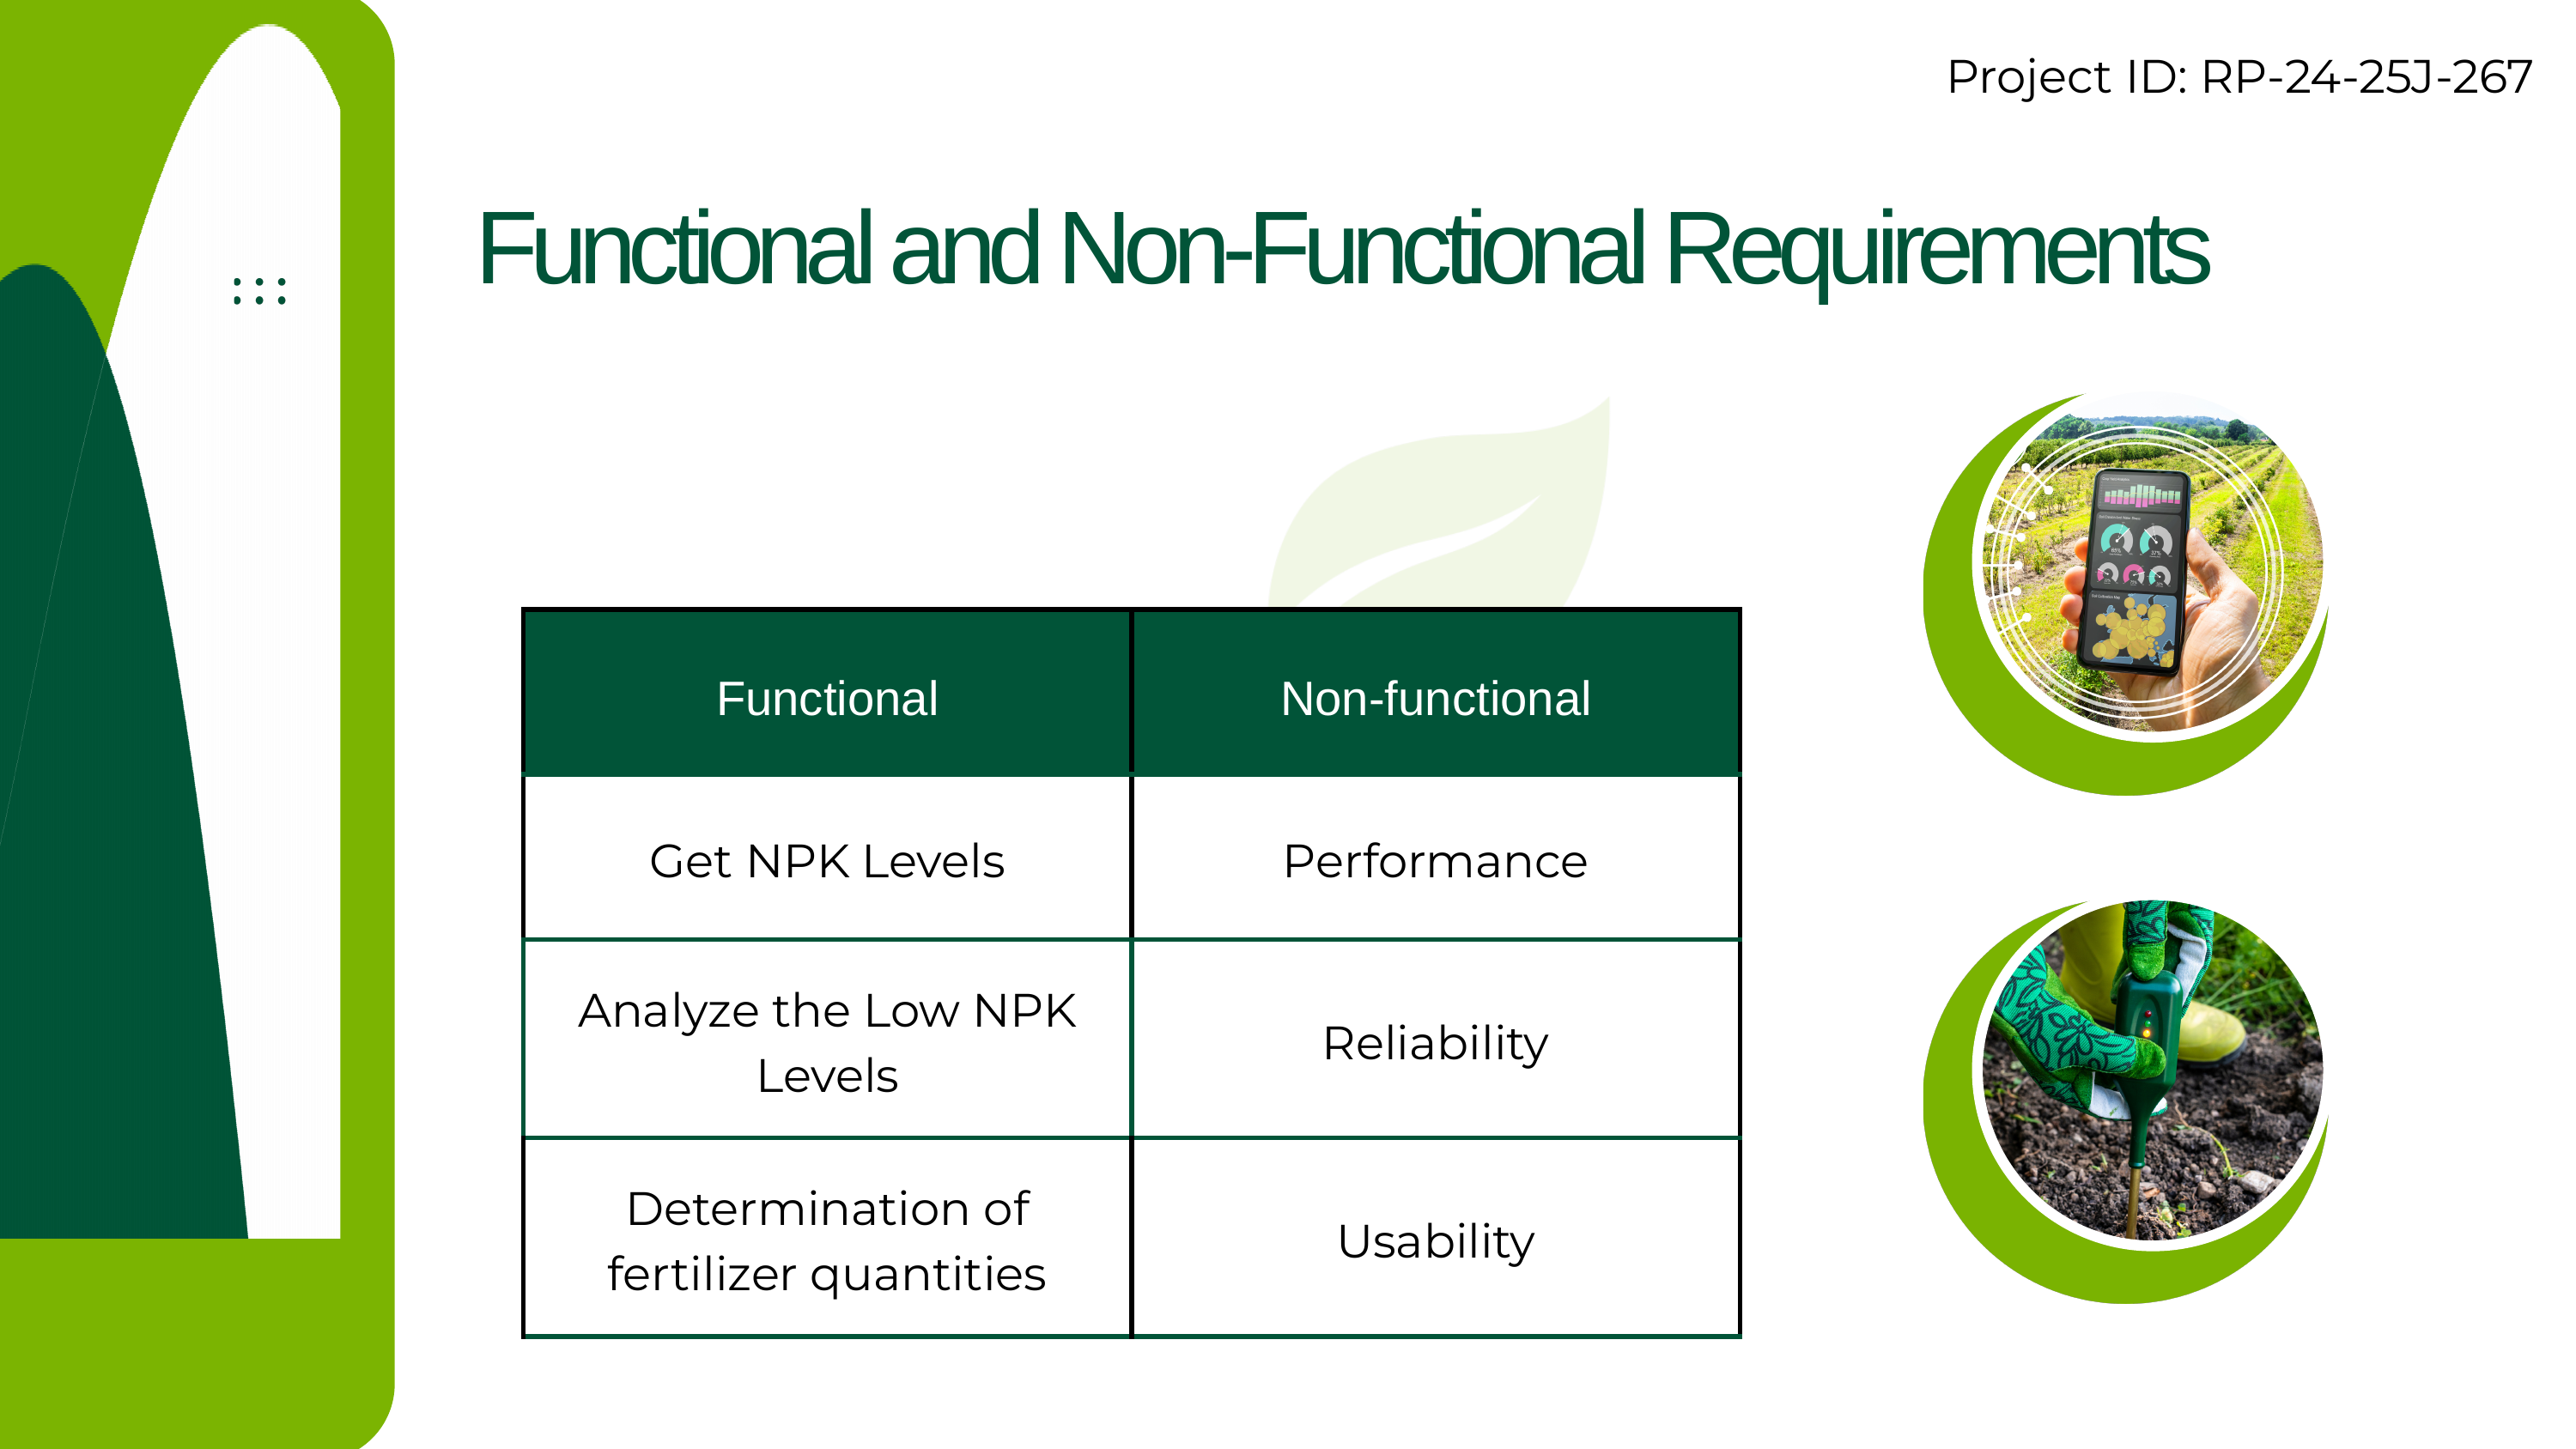

Project ID: RP-24-25J-267​
Functional and Non-Functional Requirements

| Functional​ | Non-functional |
| --- | --- |
| Get NPK Levels | Performance |
| Analyze the Low NPK Levels | Reliability |
| Determination of fertilizer quantities | Usability |